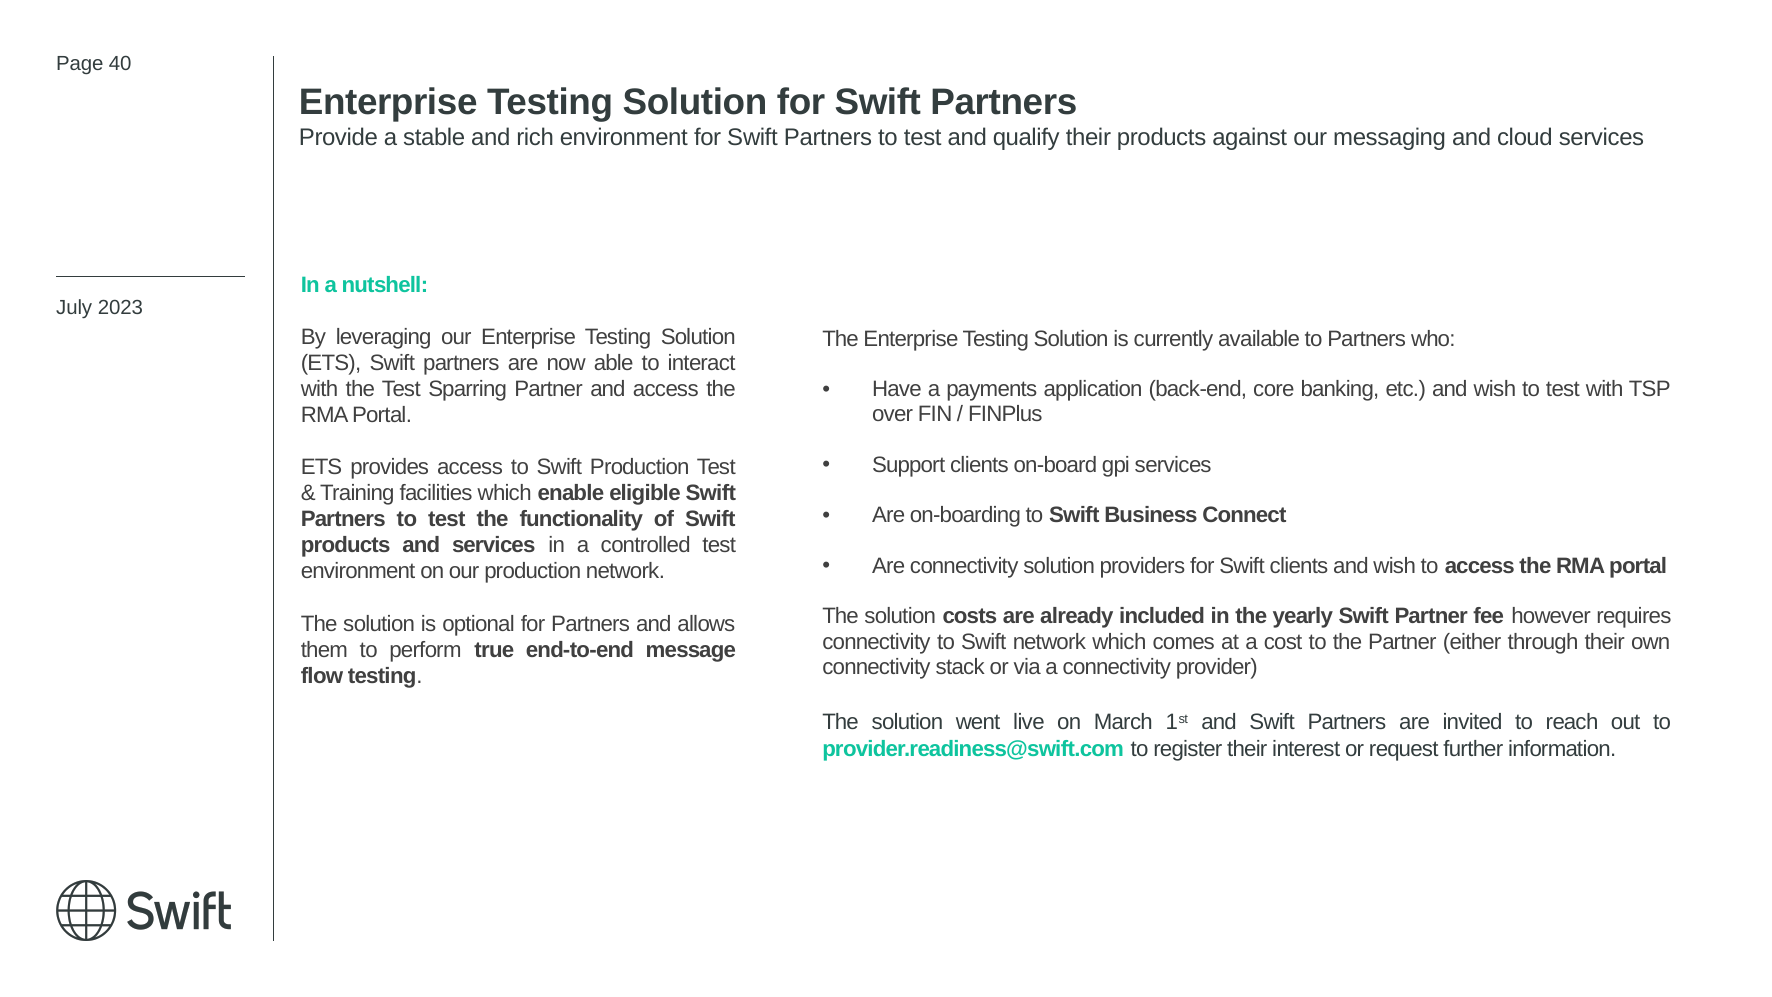

Page 40
Enterprise Testing Solution for Swift Partners
Provide a stable and rich environment for Swift Partners to test and qualify their products against our messaging and cloud services

The Enterprise Testing Solution is currently available to Partners who:

Have a payments application (back-end, core banking, etc.) and wish to test with TSP over FIN / FINPlus

Support clients on-board gpi services

Are on-boarding to Swift Business Connect

Are connectivity solution providers for Swift clients and wish to access the RMA portal

The solution costs are already included in the yearly Swift Partner fee however requires connectivity to Swift network which comes at a cost to the Partner (either through their own connectivity stack or via a connectivity provider)
The solution went live on March 1st and Swift Partners are invited to reach out to provider.readiness@swift.com to register their interest or request further information.
In a nutshell:

By leveraging our Enterprise Testing Solution (ETS), Swift partners are now able to interact with the Test Sparring Partner and access the RMA Portal.

ETS provides access to Swift Production Test & Training facilities which enable eligible Swift Partners to test the functionality of Swift products and services in a controlled test environment on our production network.

The solution is optional for Partners and allows them to perform true end-to-end message flow testing.
July 2023